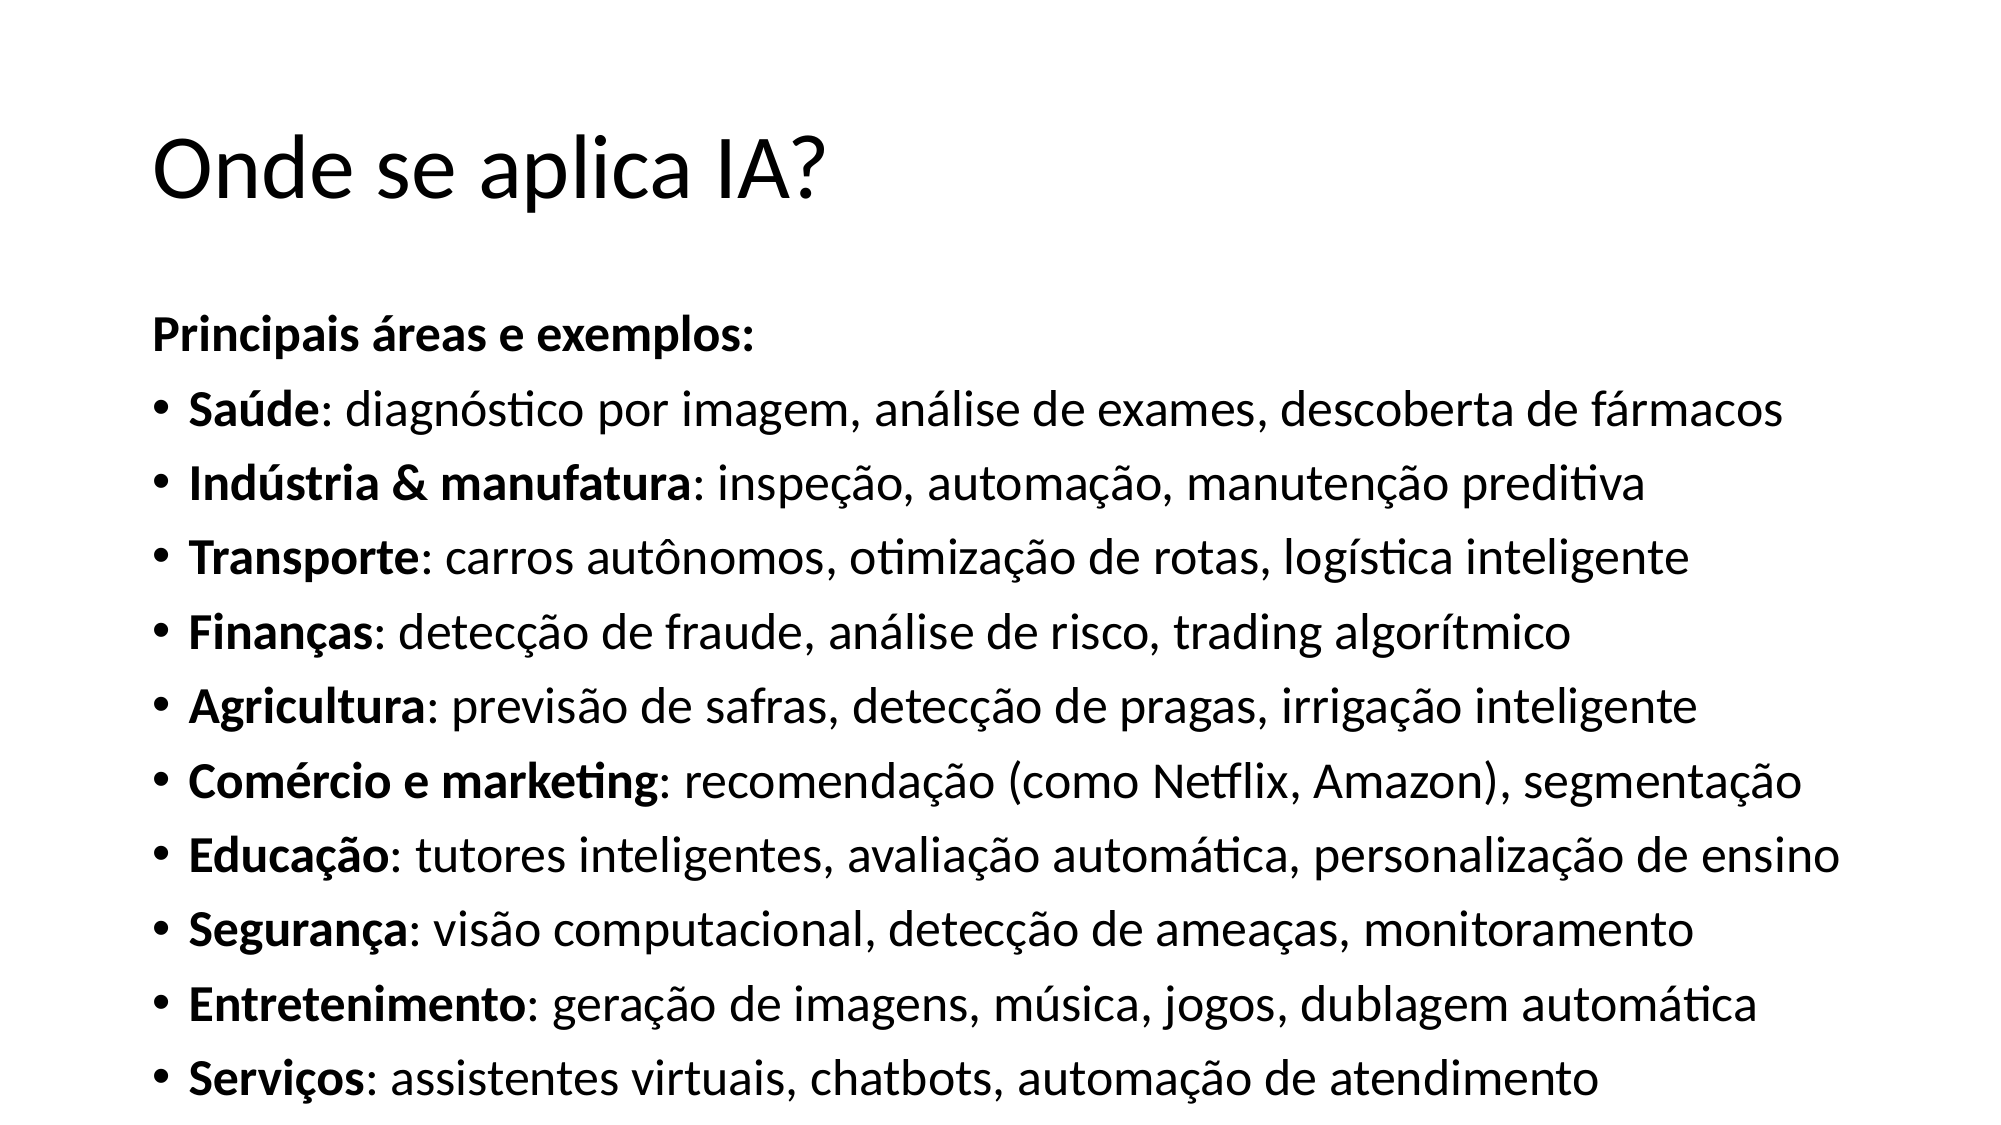

# Onde se aplica IA?
Principais áreas e exemplos:
Saúde: diagnóstico por imagem, análise de exames, descoberta de fármacos
Indústria & manufatura: inspeção, automação, manutenção preditiva
Transporte: carros autônomos, otimização de rotas, logística inteligente
Finanças: detecção de fraude, análise de risco, trading algorítmico
Agricultura: previsão de safras, detecção de pragas, irrigação inteligente
Comércio e marketing: recomendação (como Netflix, Amazon), segmentação
Educação: tutores inteligentes, avaliação automática, personalização de ensino
Segurança: visão computacional, detecção de ameaças, monitoramento
Entretenimento: geração de imagens, música, jogos, dublagem automática
Serviços: assistentes virtuais, chatbots, automação de atendimento